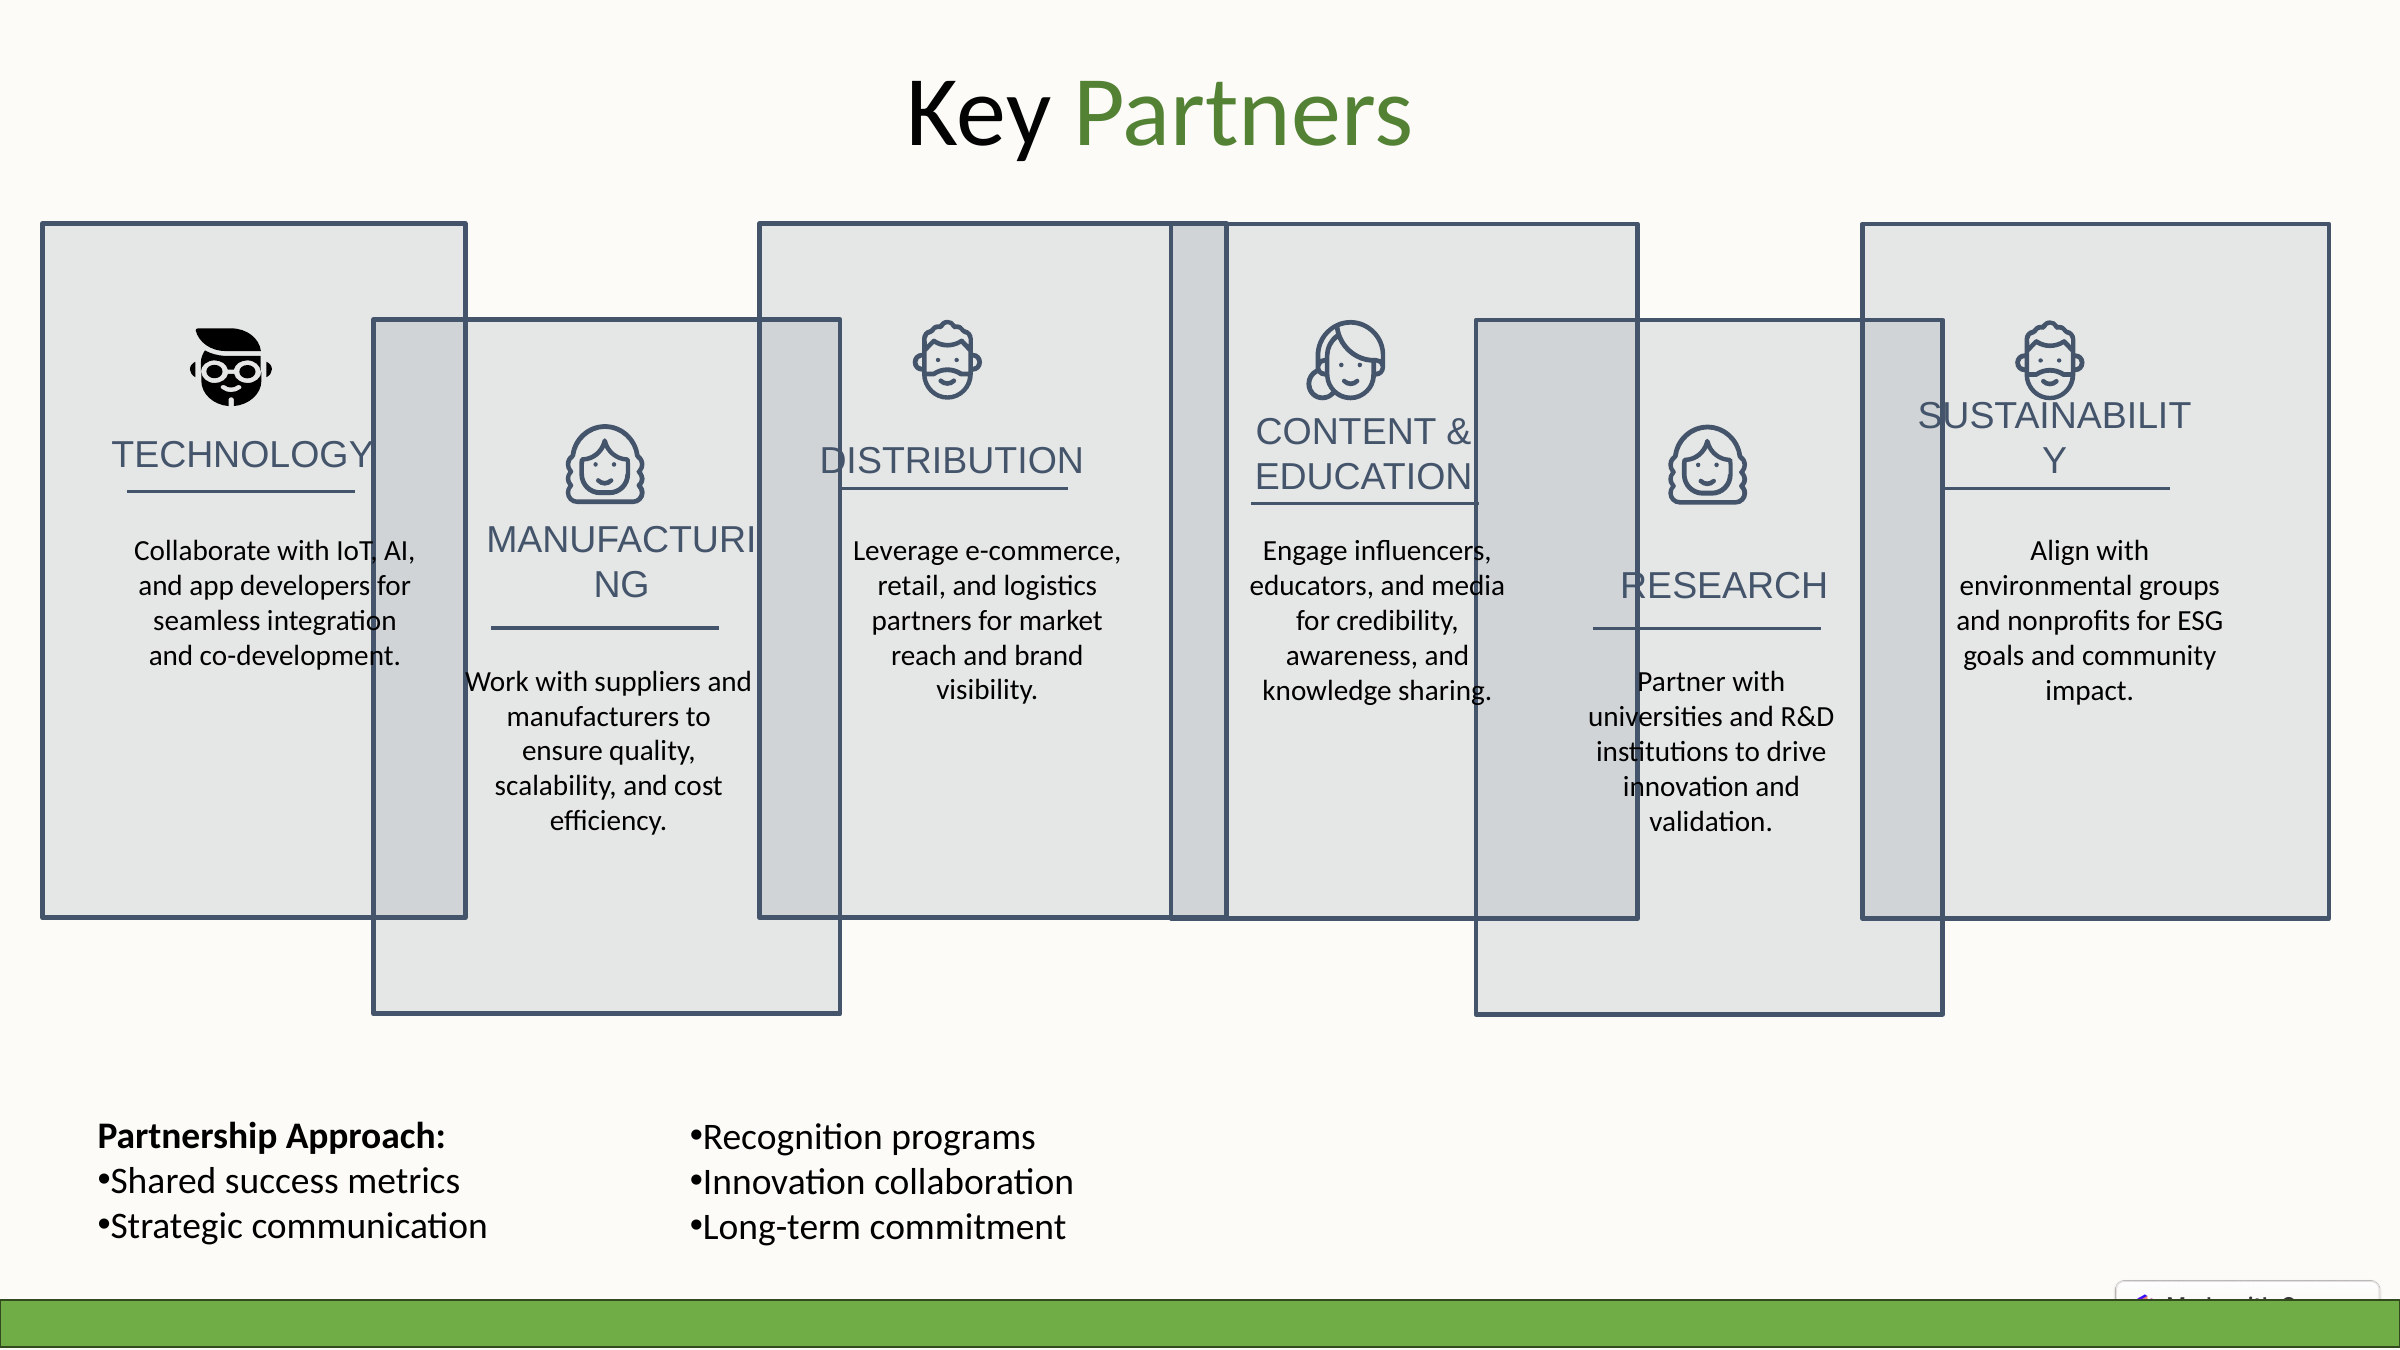

Key Partners

TECHNOLOGY
DISTRIBUTION
SUSTAINABILITY
CONTENT & EDUCATION

MANUFACTURING
RESEARCH
Collaborate with IoT, AI, and app developers for seamless integration and co-development.
Leverage e-commerce, retail, and logistics partners for market reach and brand visibility.
Engage influencers, educators, and media for credibility, awareness, and knowledge sharing.
Align with environmental groups and nonprofits for ESG goals and community impact.
Work with suppliers and manufacturers to ensure quality, scalability, and cost efficiency.
Partner with universities and R&D institutions to drive innovation and validation.
Partnership Approach:
Shared success metrics
Strategic communication

Recognition programs
Innovation collaboration
Long-term commitment